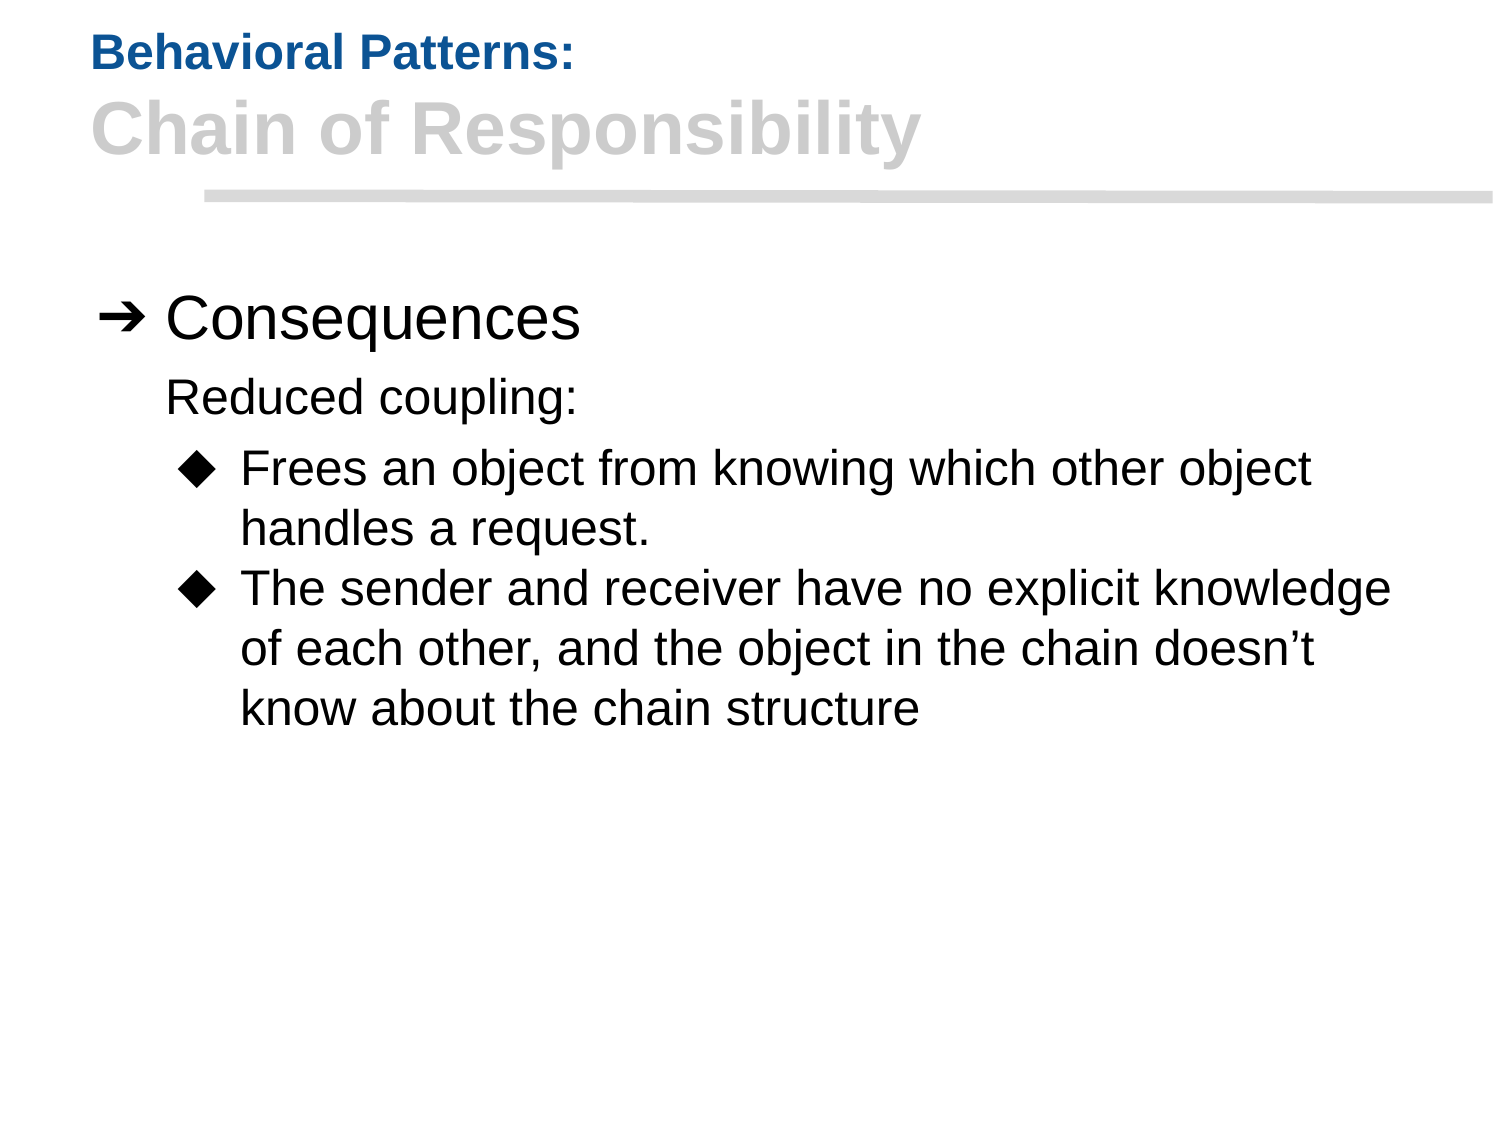

# Behavioral Patterns: Chain of Responsibility
Consequences
Reduced coupling:
Frees an object from knowing which other object handles a request.
The sender and receiver have no explicit knowledge of each other, and the object in the chain doesn’t know about the chain structure